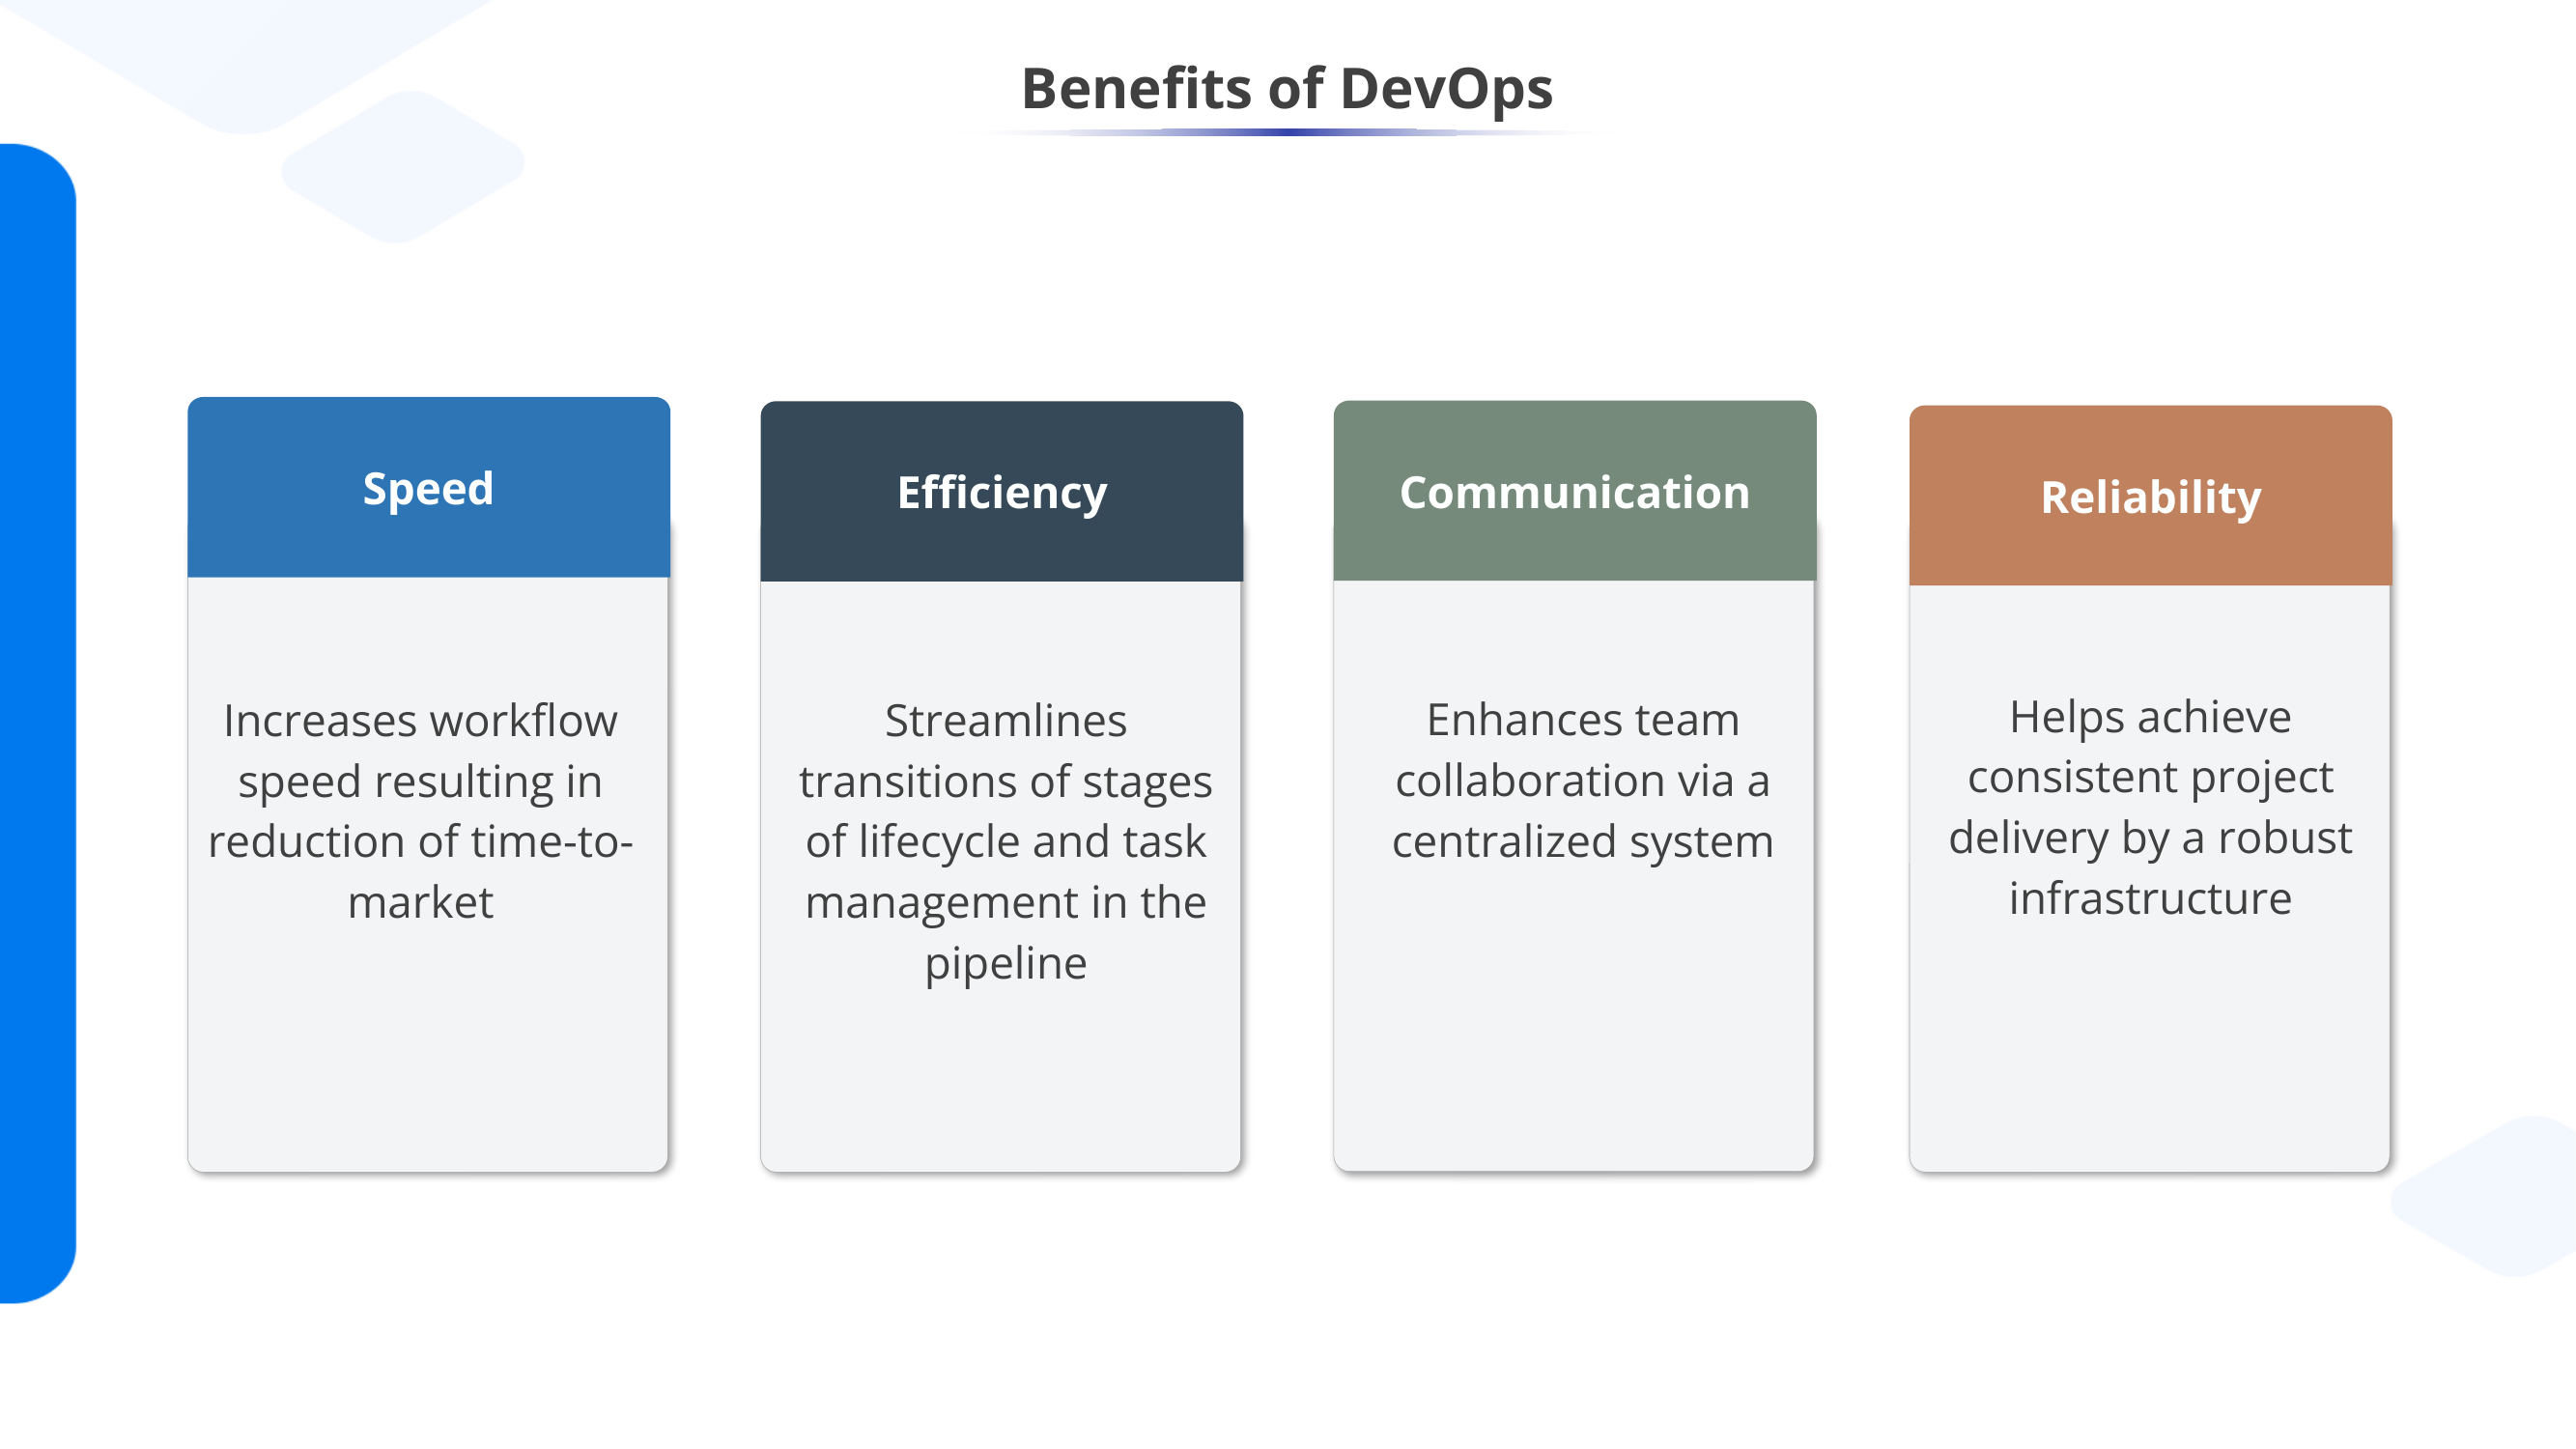

# Benefits of DevOps

Speed
Communication
Efficiency
Reliability

Helps achieve consistent project delivery by a robust infrastructure
Enhances team collaboration via a centralized system
Increases workflow speed resulting in reduction of time-to-market
Streamlines transitions of stages of lifecycle and task management in the pipeline